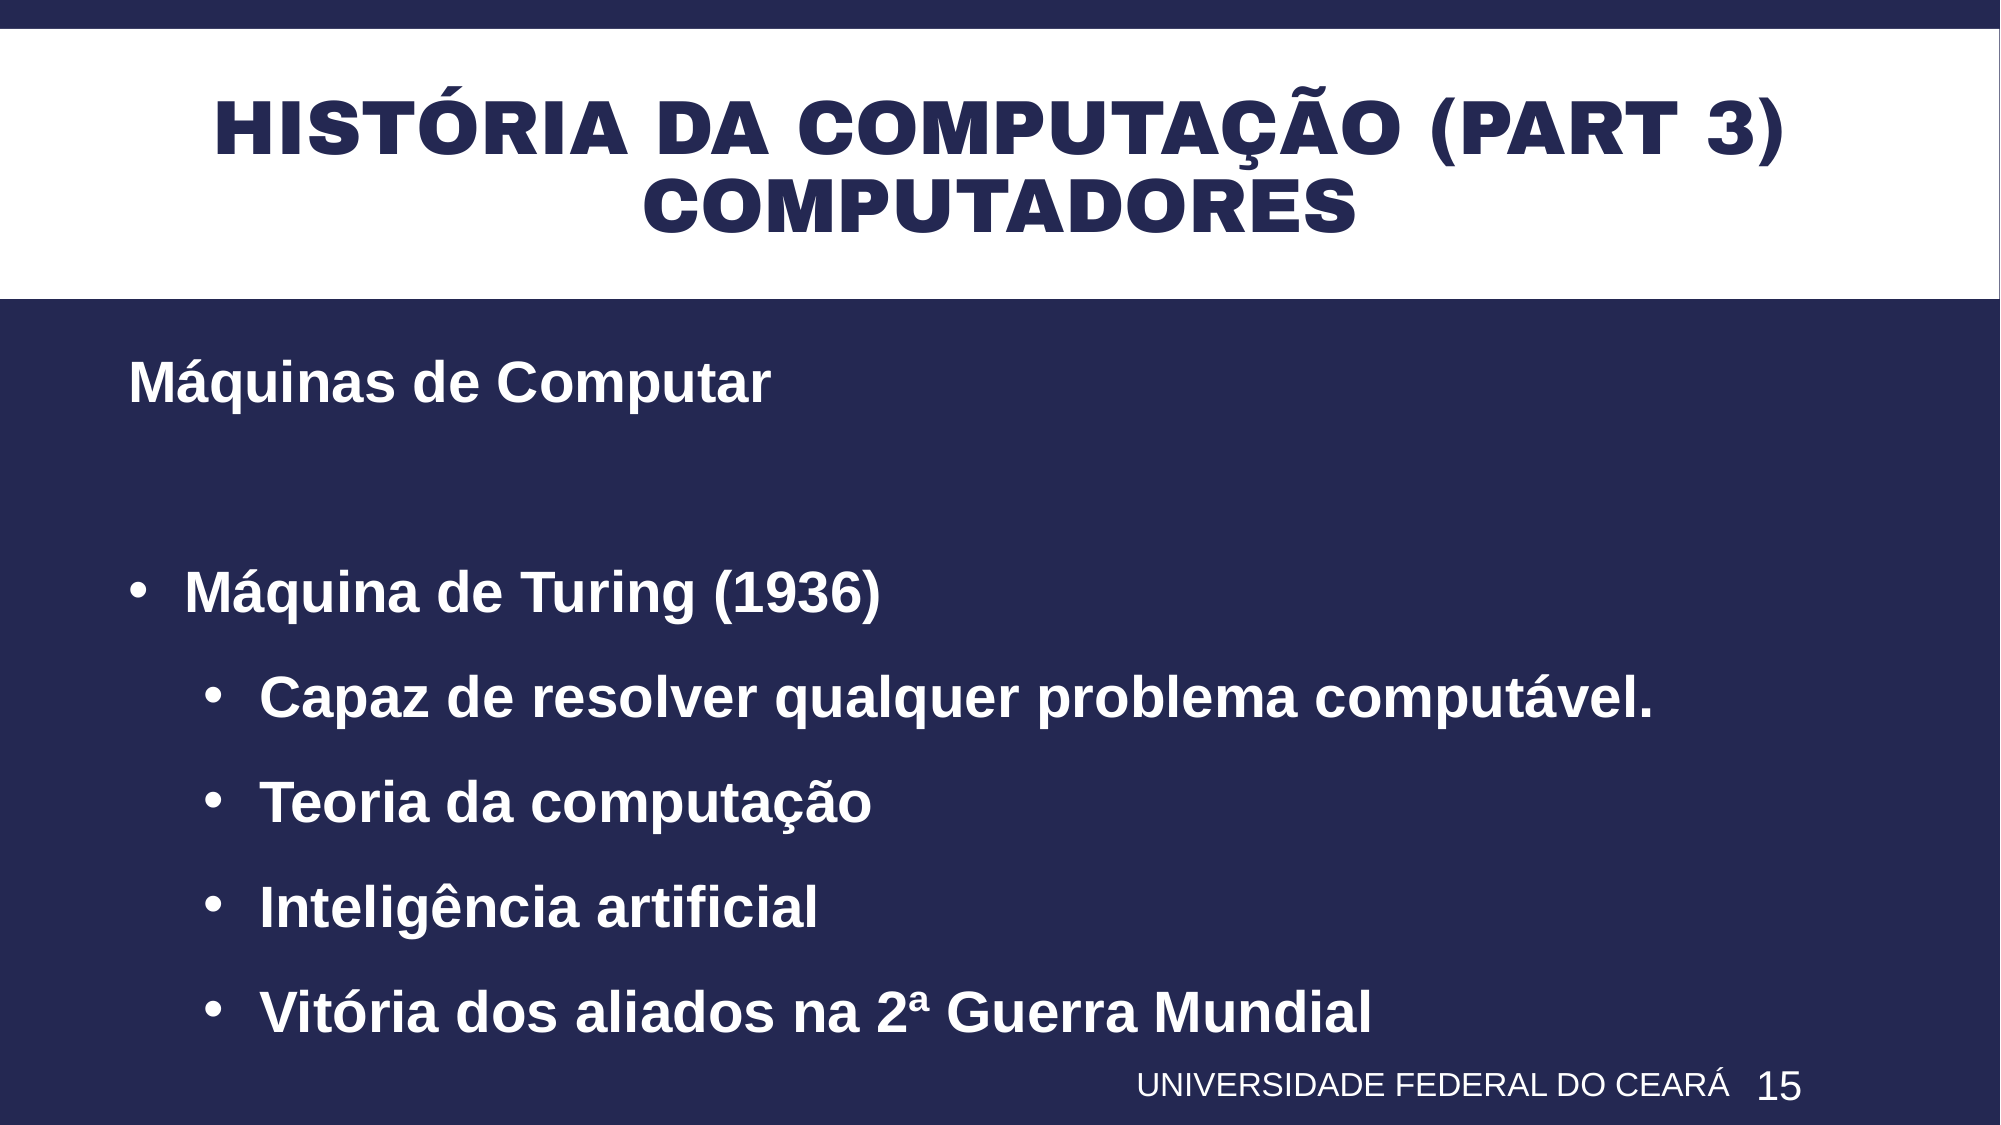

# História da computação (Part 3) Computadores
Máquinas de Computar

Máquina de Turing (1936)
Capaz de resolver qualquer problema computável.
Teoria da computação
Inteligência artificial
Vitória dos aliados na 2ª Guerra Mundial
UNIVERSIDADE FEDERAL DO CEARÁ
15